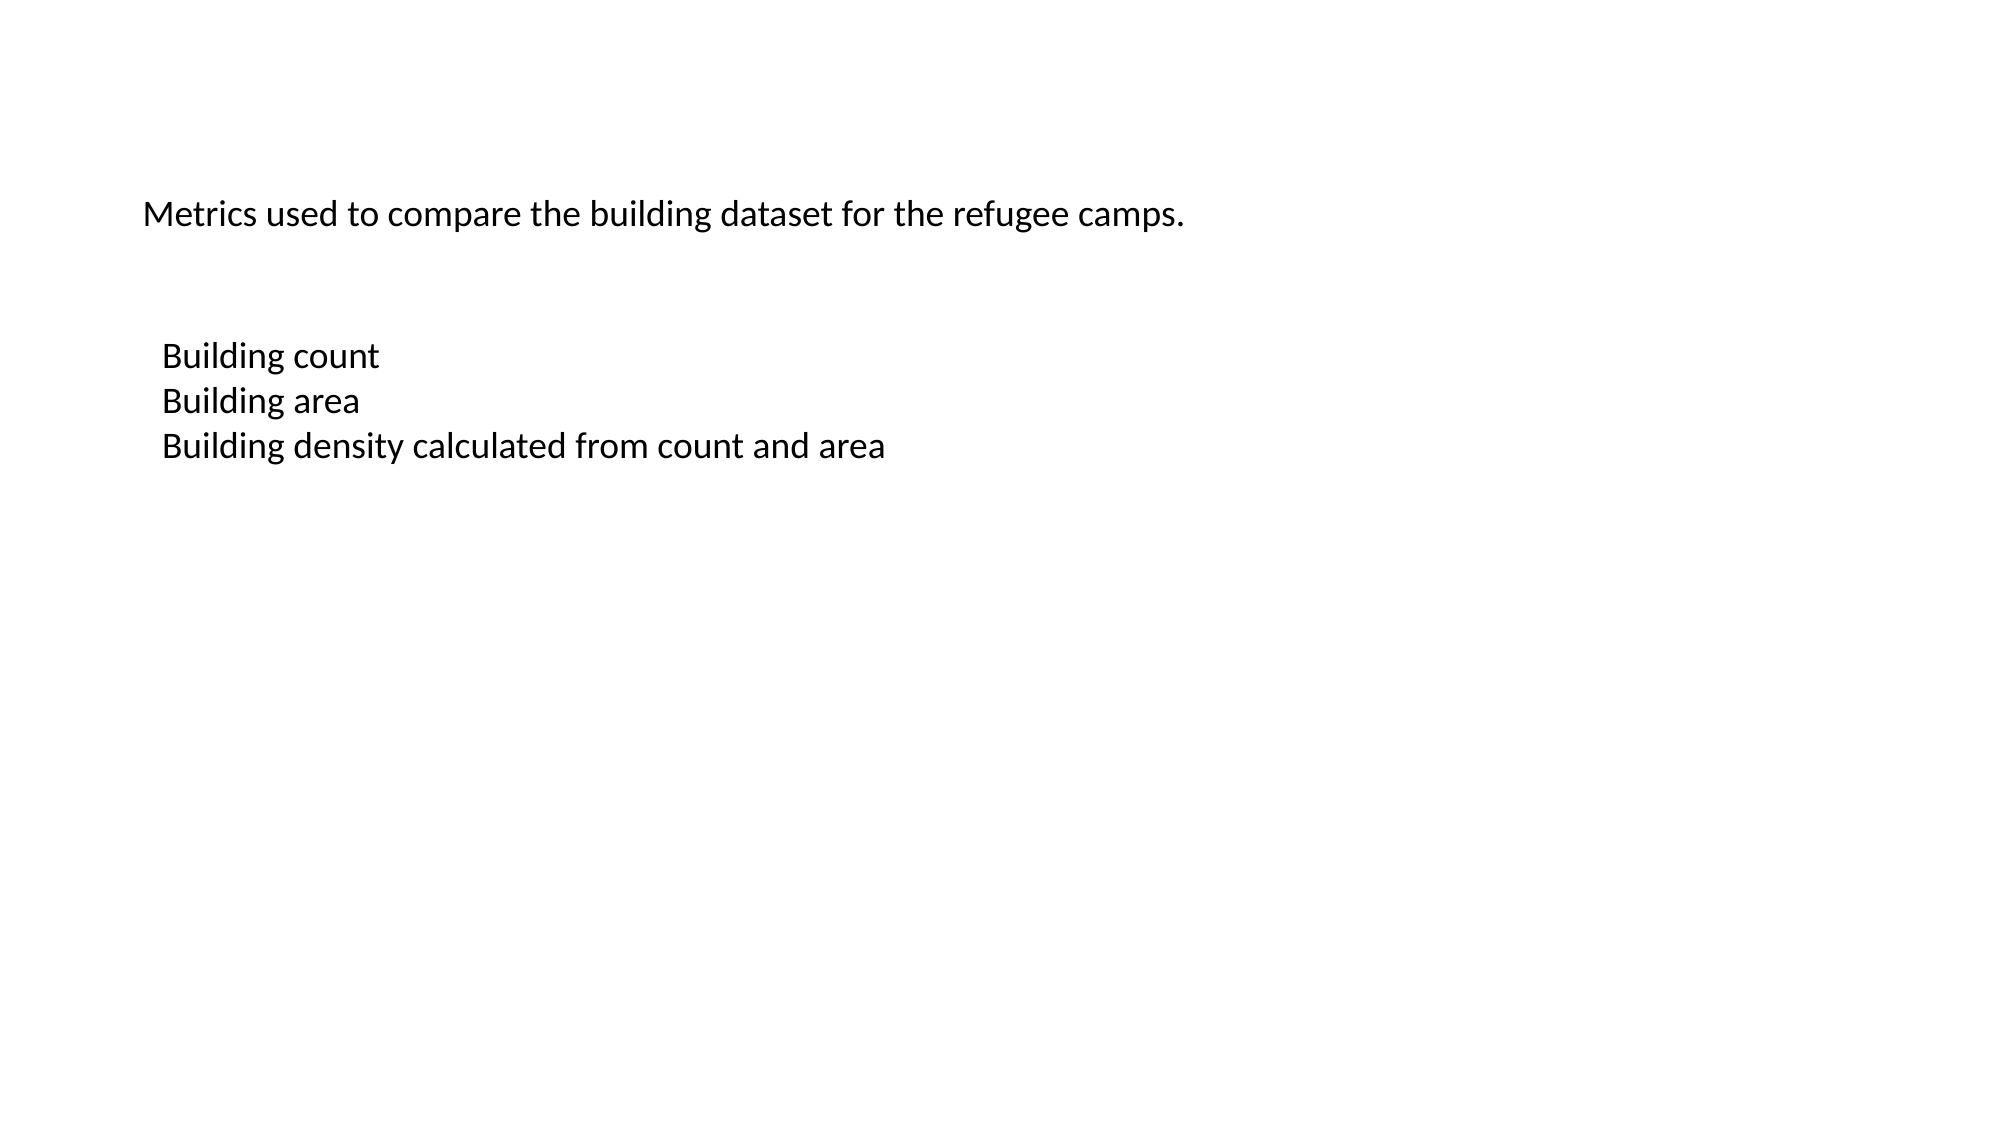

Metrics used to compare the building dataset for the refugee camps.
Building count
Building area
Building density calculated from count and area
73